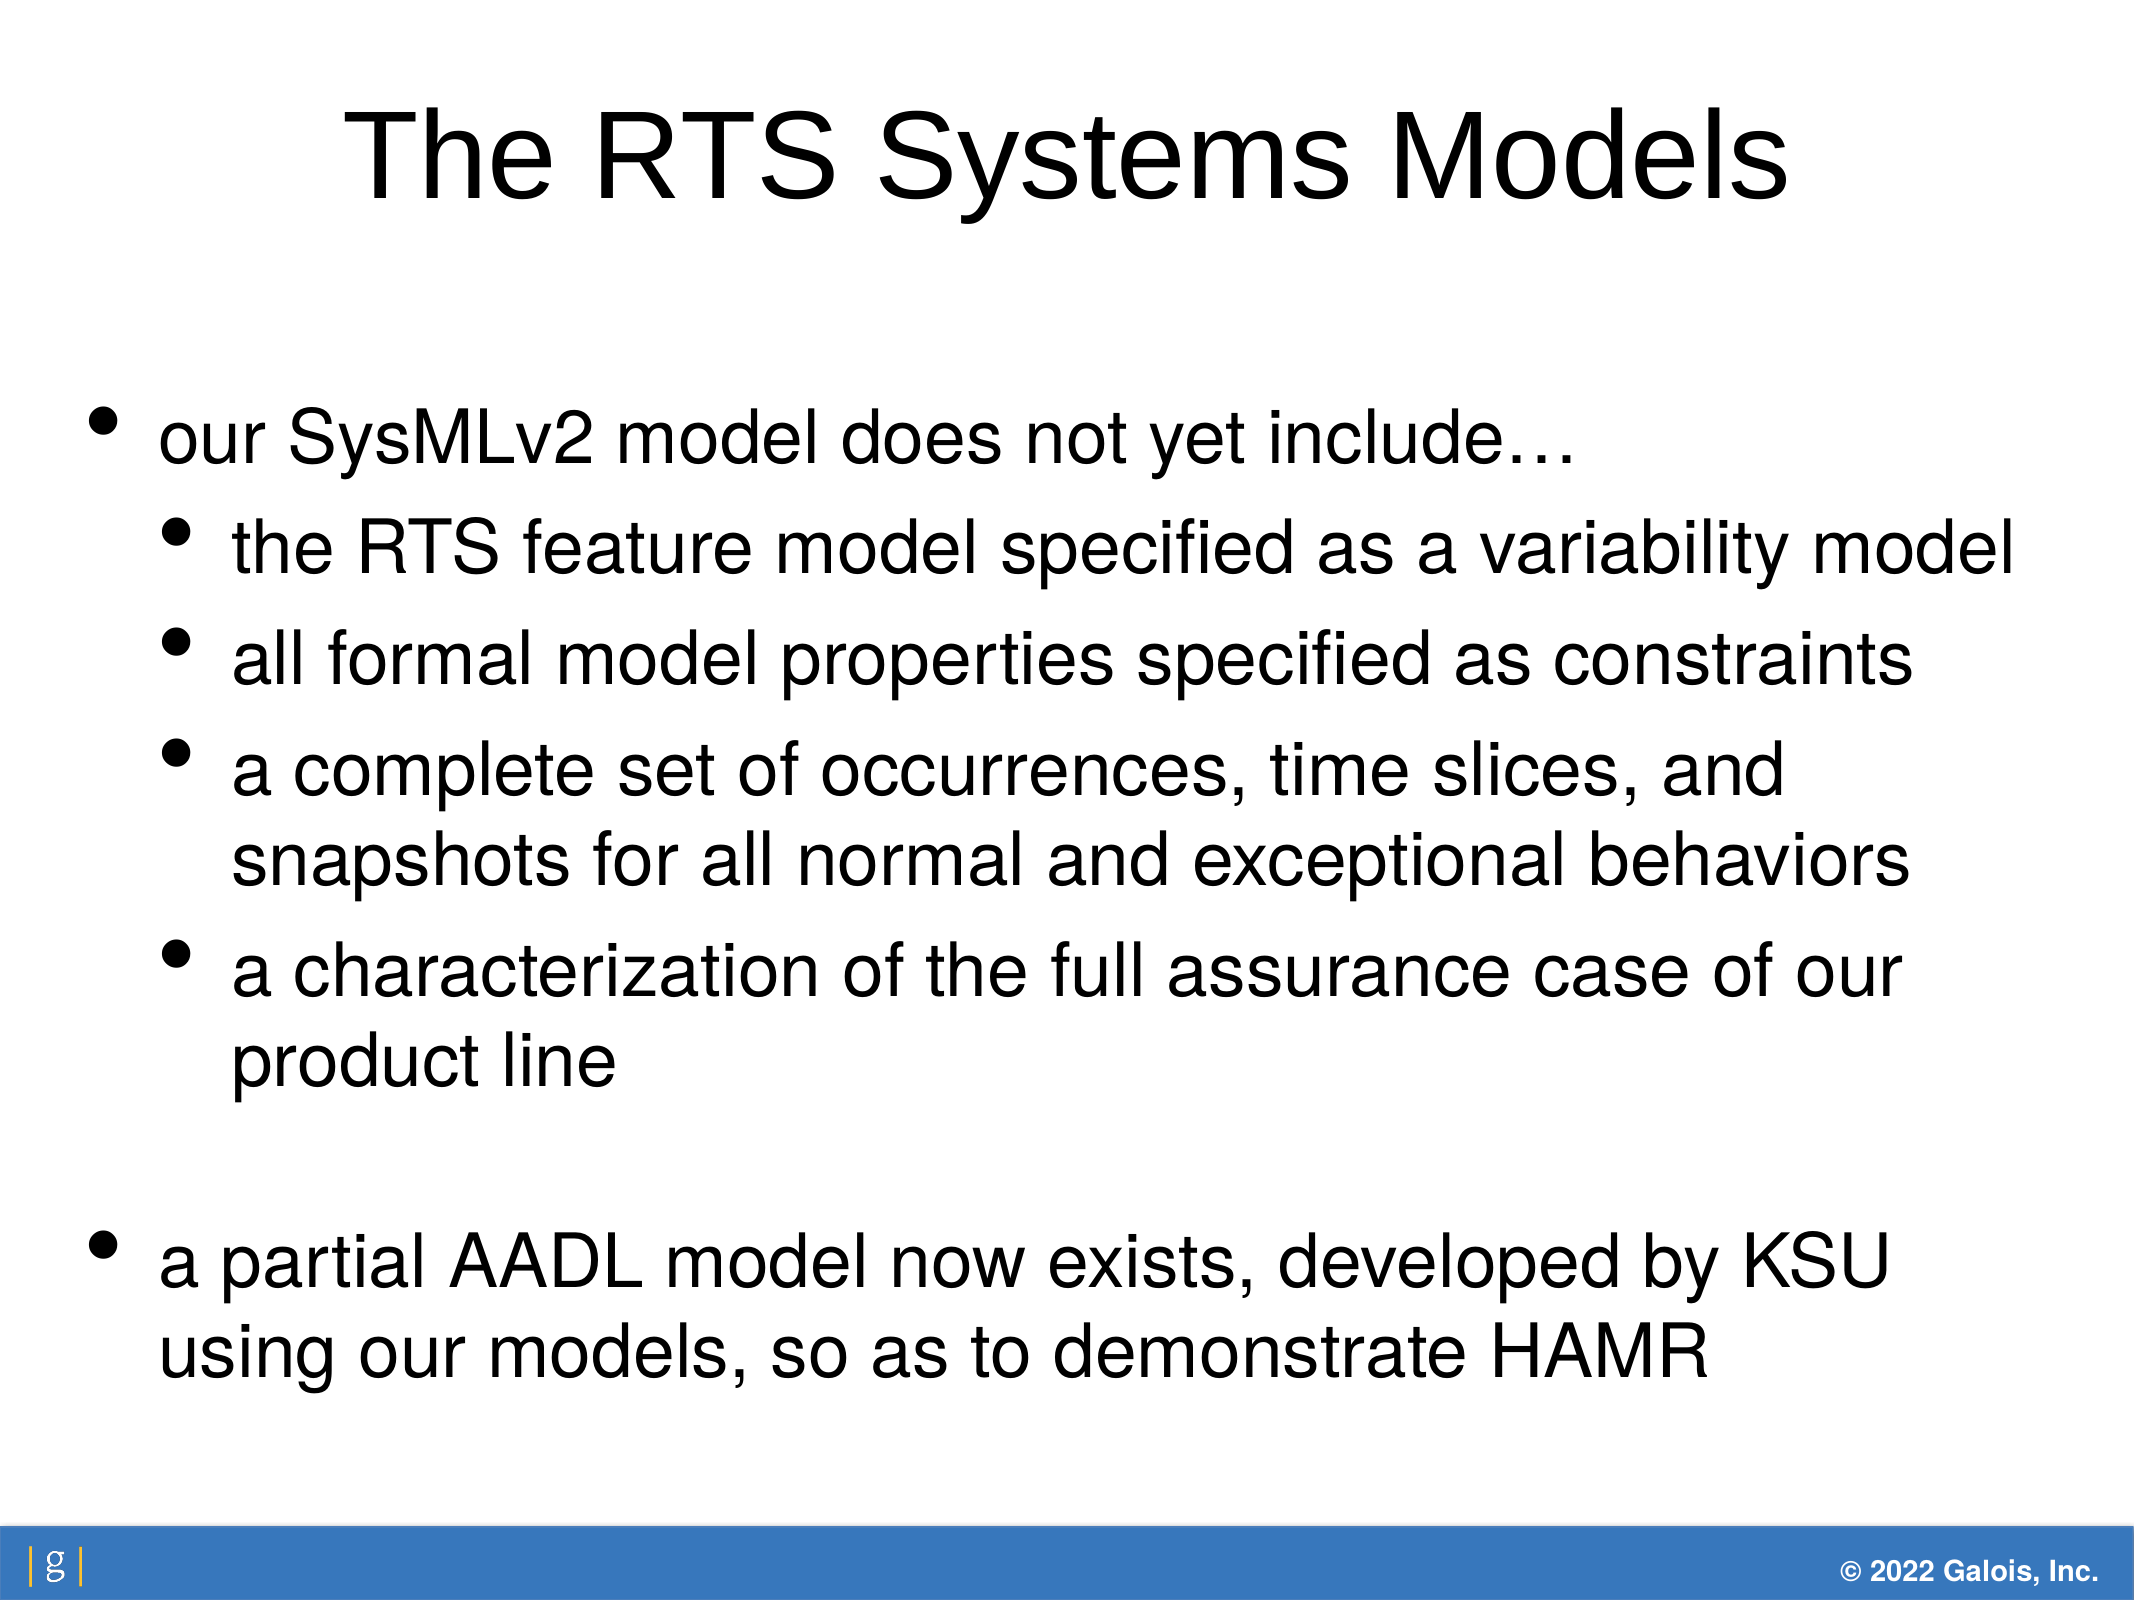

The RTS Systems Models
our SysMLv2 model does not yet include…
the RTS feature model specified as a variability model
all formal model properties specified as constraints
a complete set of occurrences, time slices, and snapshots for all normal and exceptional behaviors
a characterization of the full assurance case of our product line
a partial AADL model now exists, developed by KSU using our models, so as to demonstrate HAMR
55